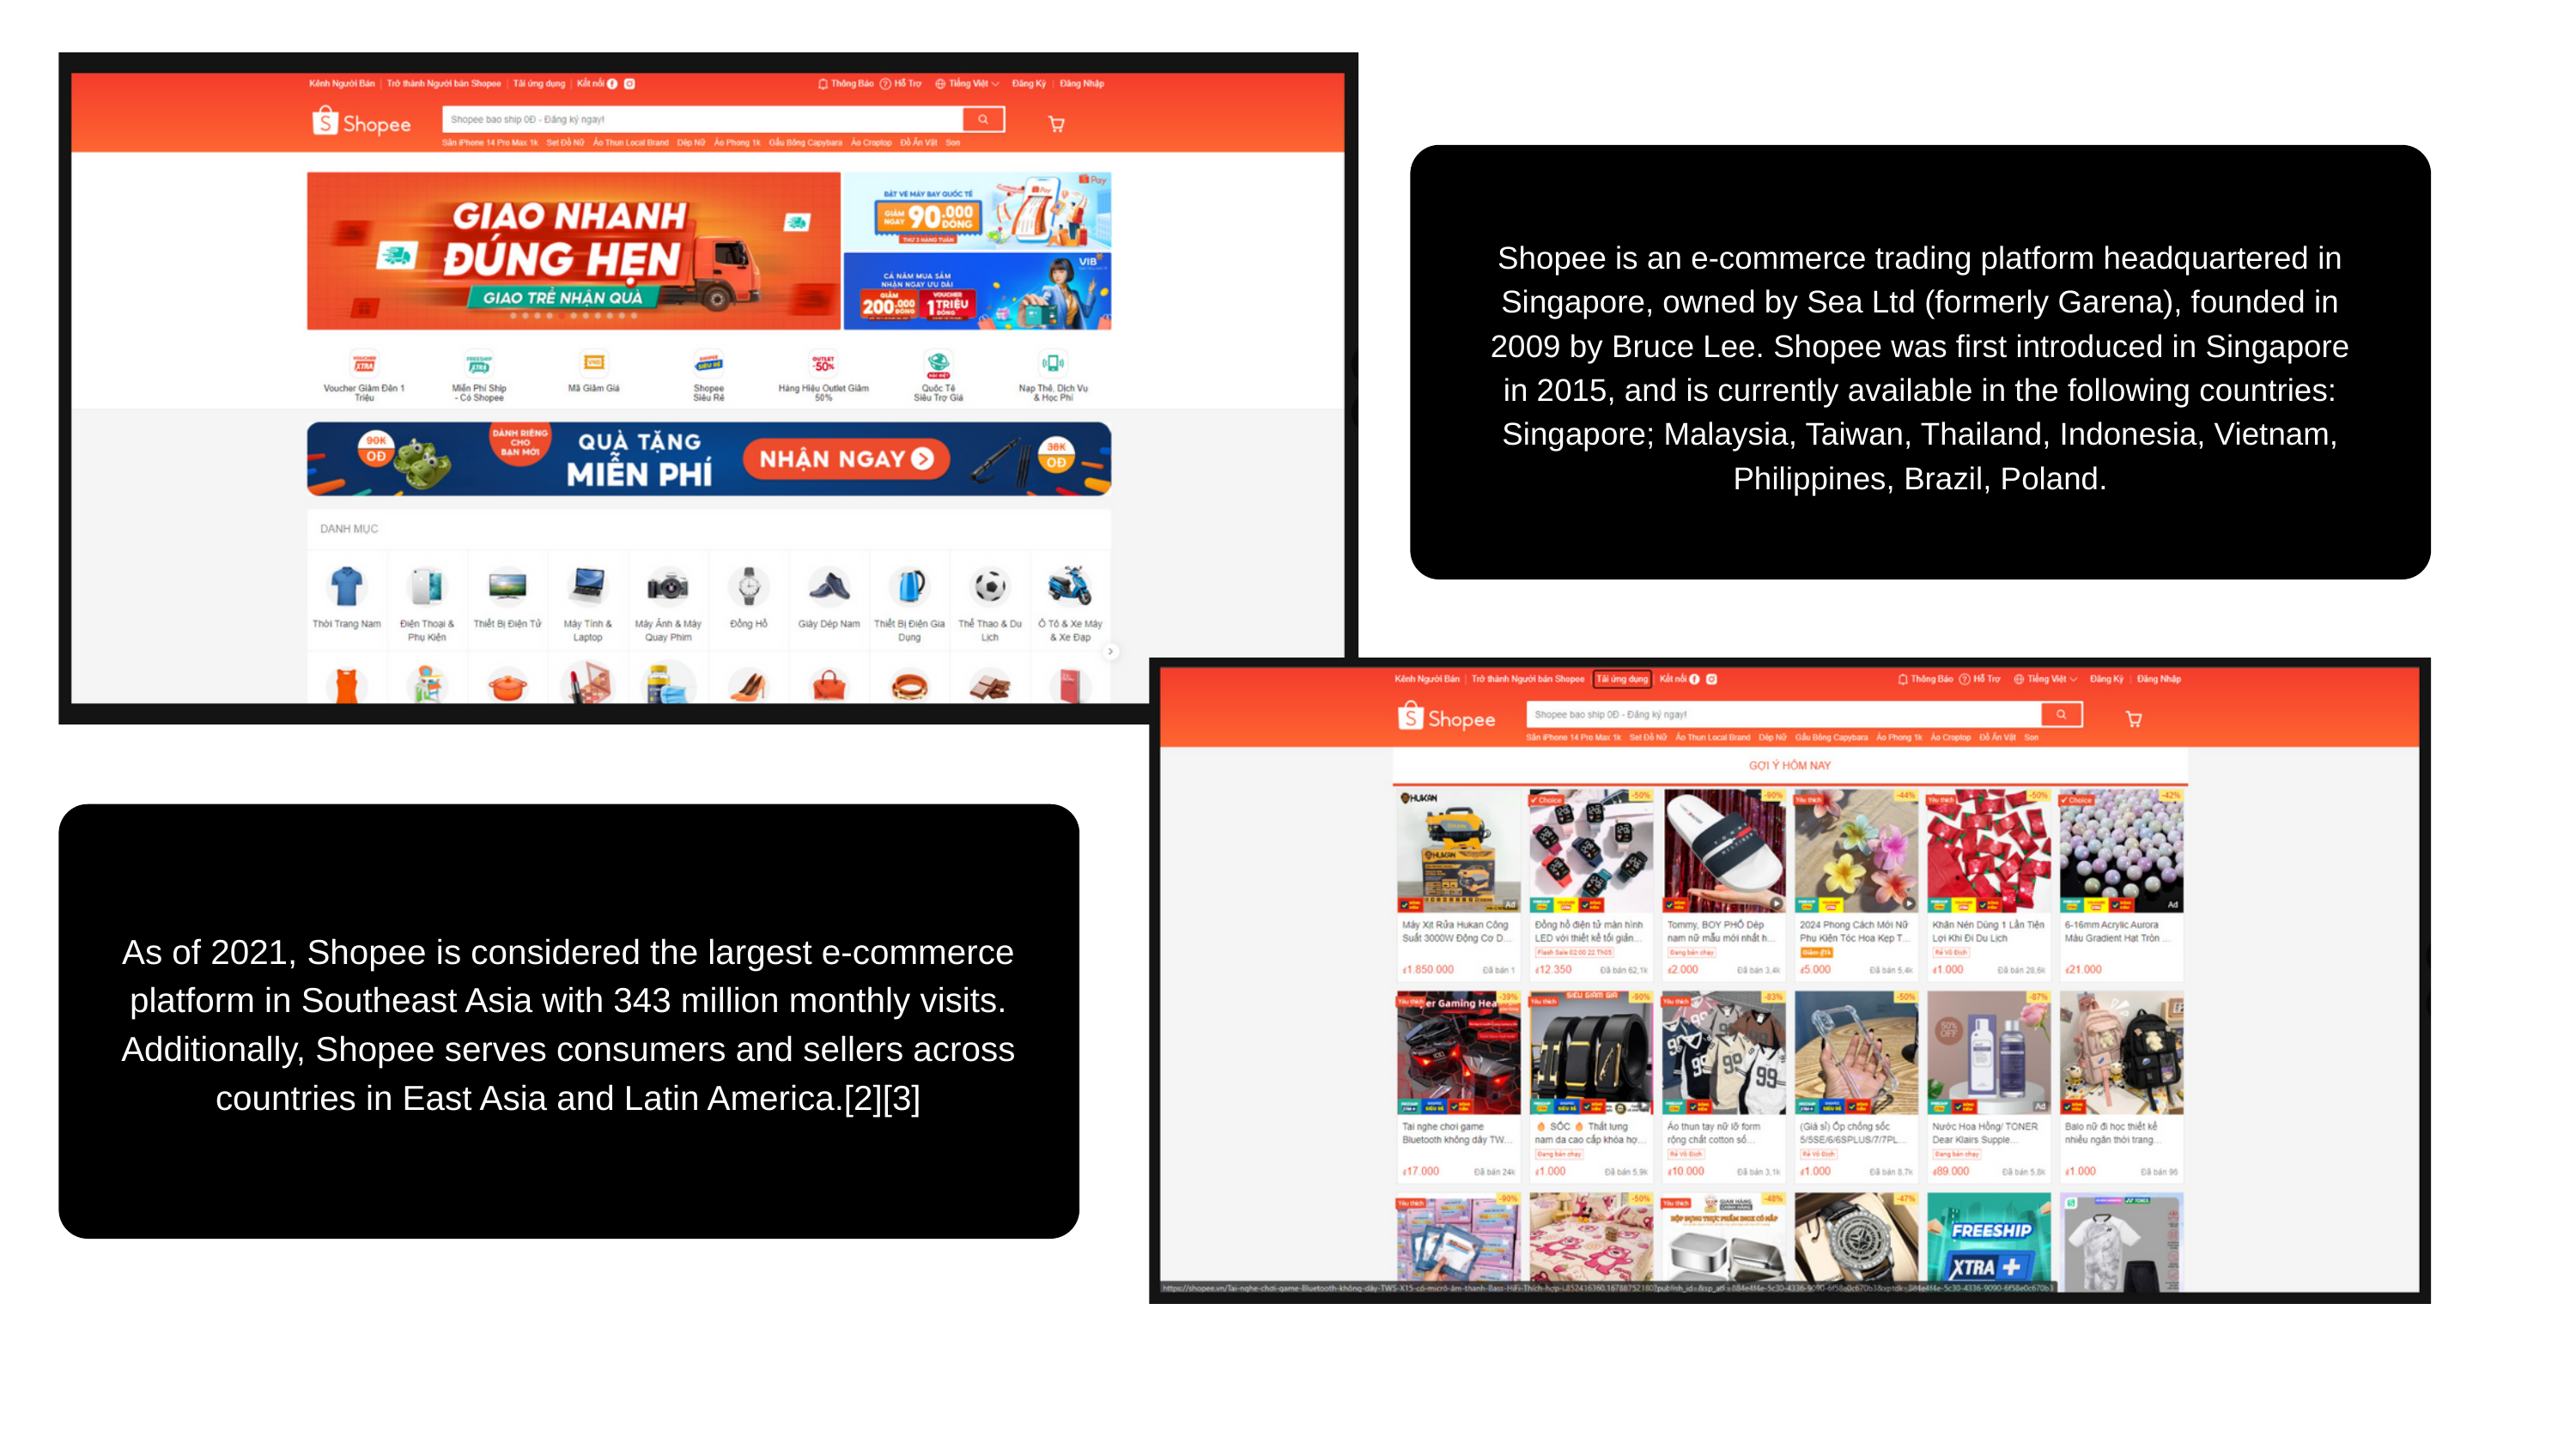

Shopee is an e-commerce trading platform headquartered in Singapore, owned by Sea Ltd (formerly Garena), founded in 2009 by Bruce Lee. Shopee was first introduced in Singapore in 2015, and is currently available in the following countries: Singapore; Malaysia, Taiwan, Thailand, Indonesia, Vietnam, Philippines, Brazil, Poland.

As of 2021, Shopee is considered the largest e-commerce platform in Southeast Asia with 343 million monthly visits. Additionally, Shopee serves consumers and sellers across countries in East Asia and Latin America.[2][3]